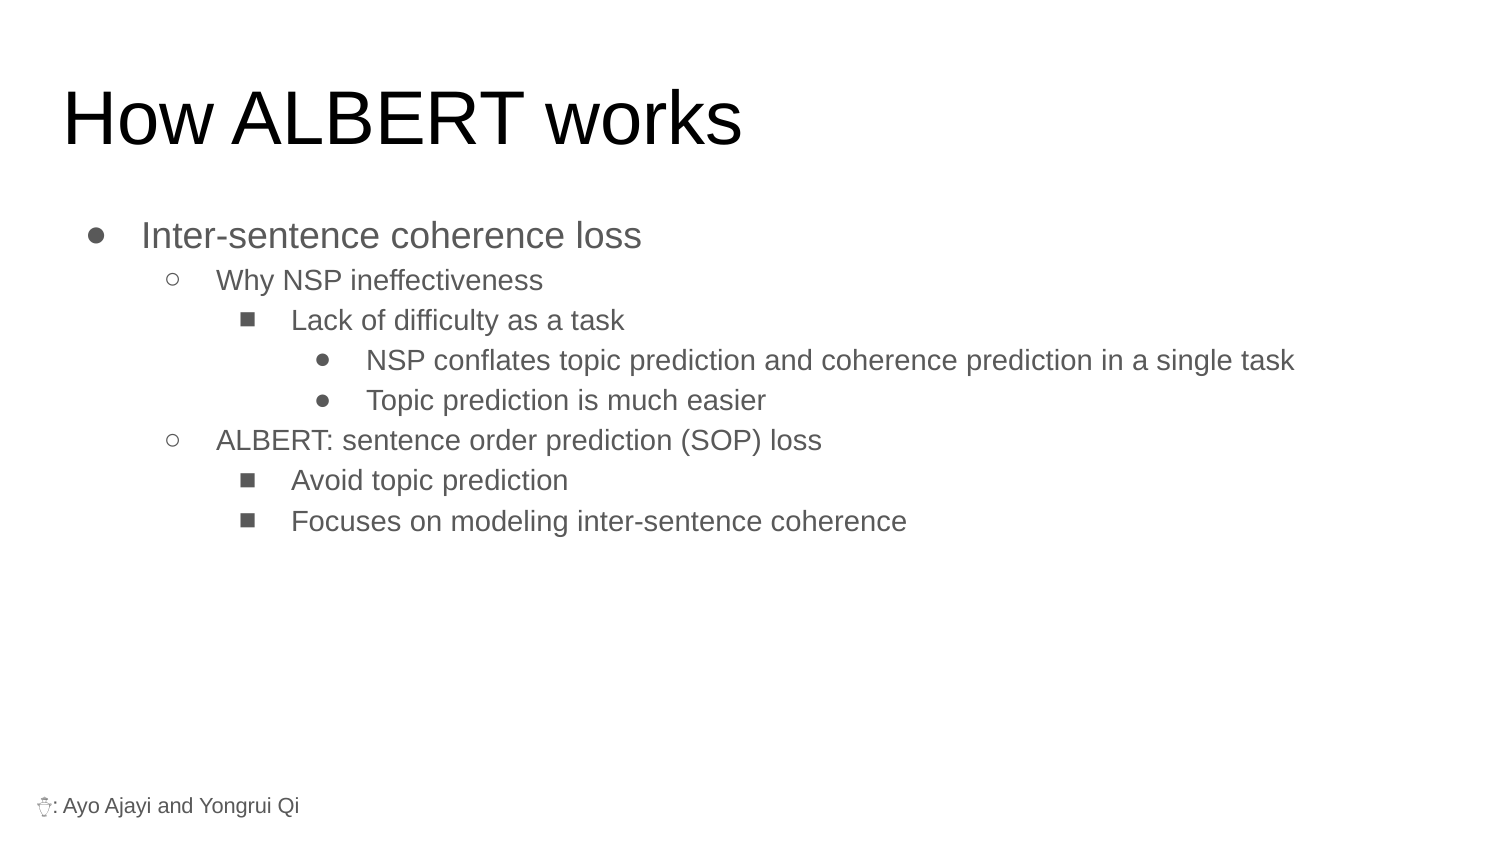

# How ALBERT works
Inter-sentence coherence loss
Why NSP ineffectiveness
Lack of difficulty as a task
NSP conflates topic prediction and coherence prediction in a single task
Topic prediction is much easier
ALBERT: sentence order prediction (SOP) loss
Avoid topic prediction
Focuses on modeling inter-sentence coherence
🏺: Ayo Ajayi and Yongrui Qi